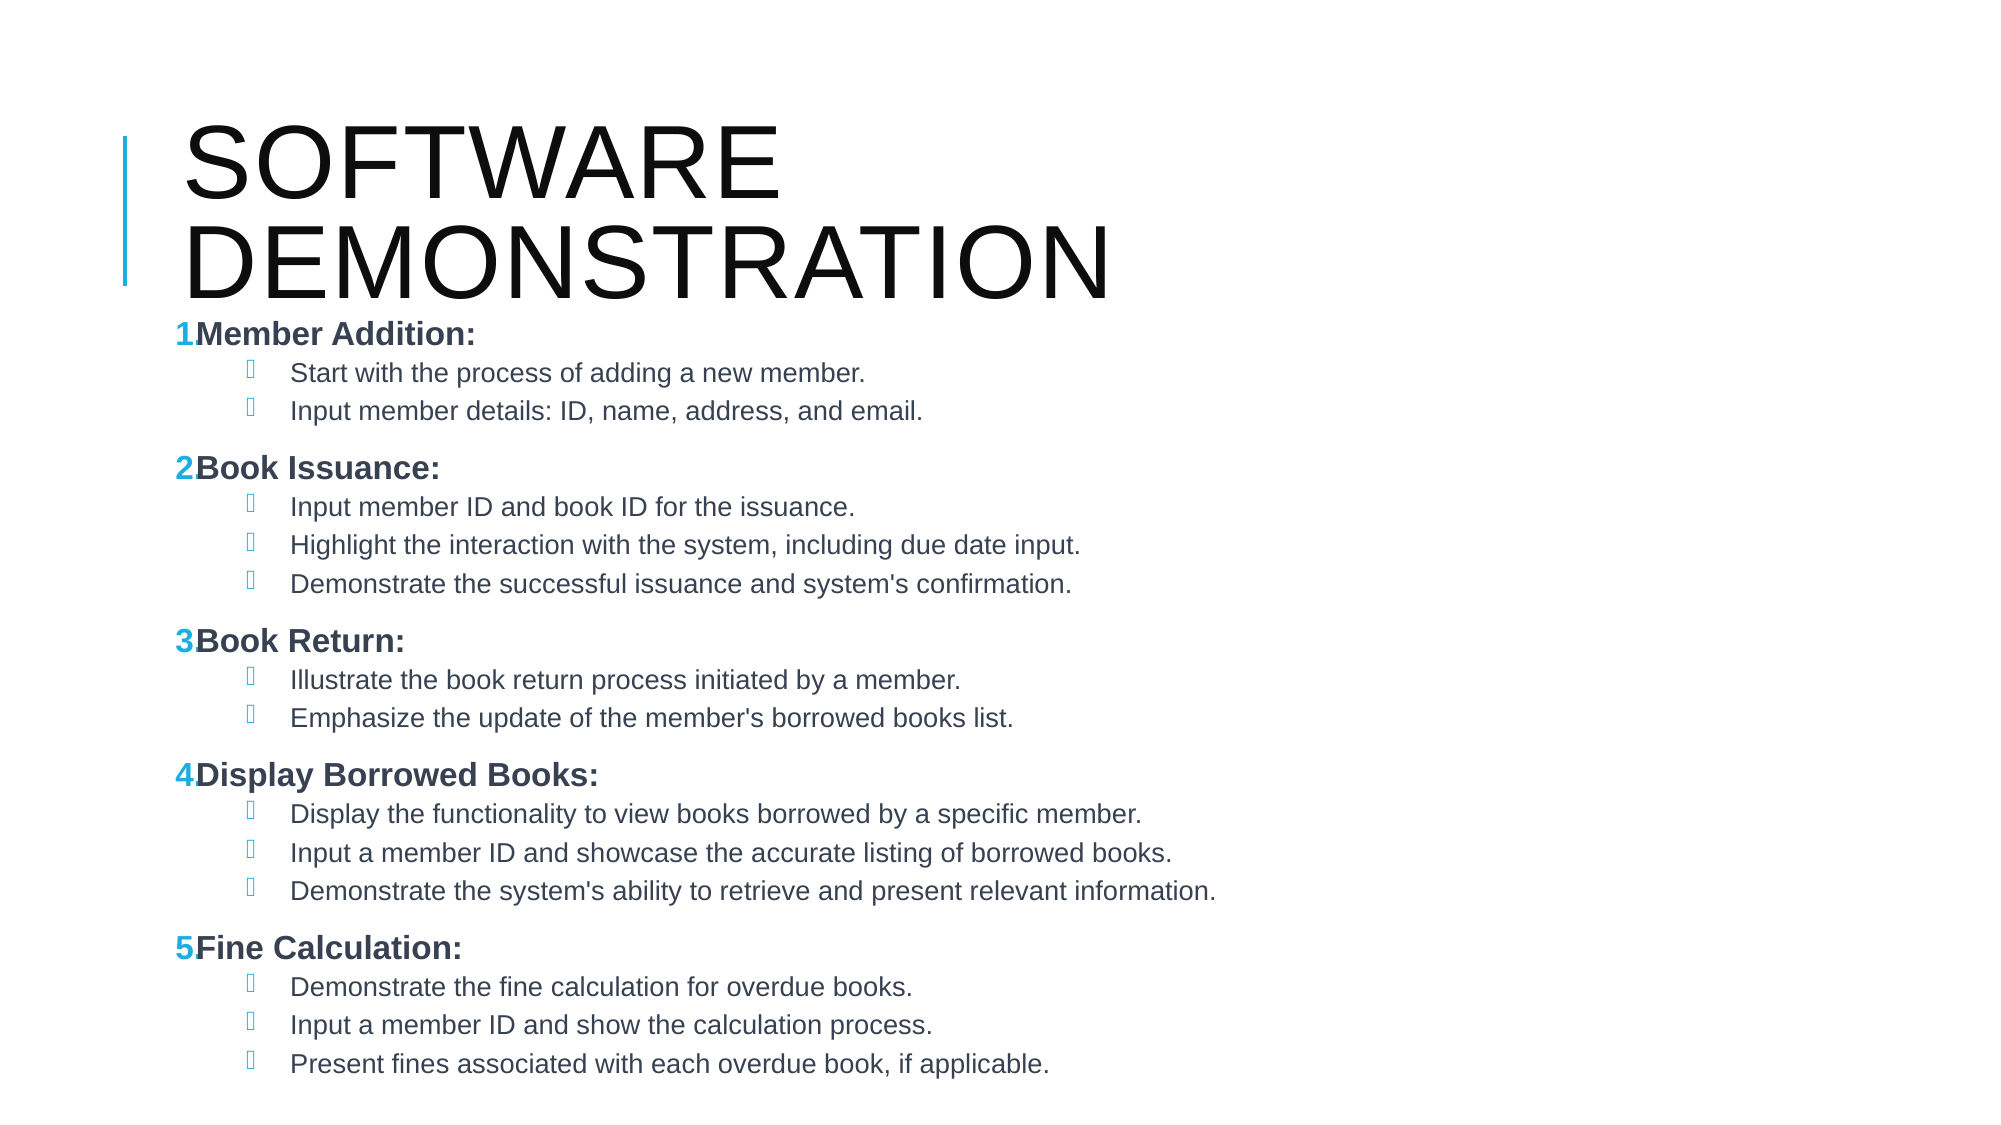

# Software demonstration
Member Addition:
Start with the process of adding a new member.
Input member details: ID, name, address, and email.
Book Issuance:
Input member ID and book ID for the issuance.
Highlight the interaction with the system, including due date input.
Demonstrate the successful issuance and system's confirmation.
Book Return:
Illustrate the book return process initiated by a member.
Emphasize the update of the member's borrowed books list.
Display Borrowed Books:
Display the functionality to view books borrowed by a specific member.
Input a member ID and showcase the accurate listing of borrowed books.
Demonstrate the system's ability to retrieve and present relevant information.
Fine Calculation:
Demonstrate the fine calculation for overdue books.
Input a member ID and show the calculation process.
Present fines associated with each overdue book, if applicable.